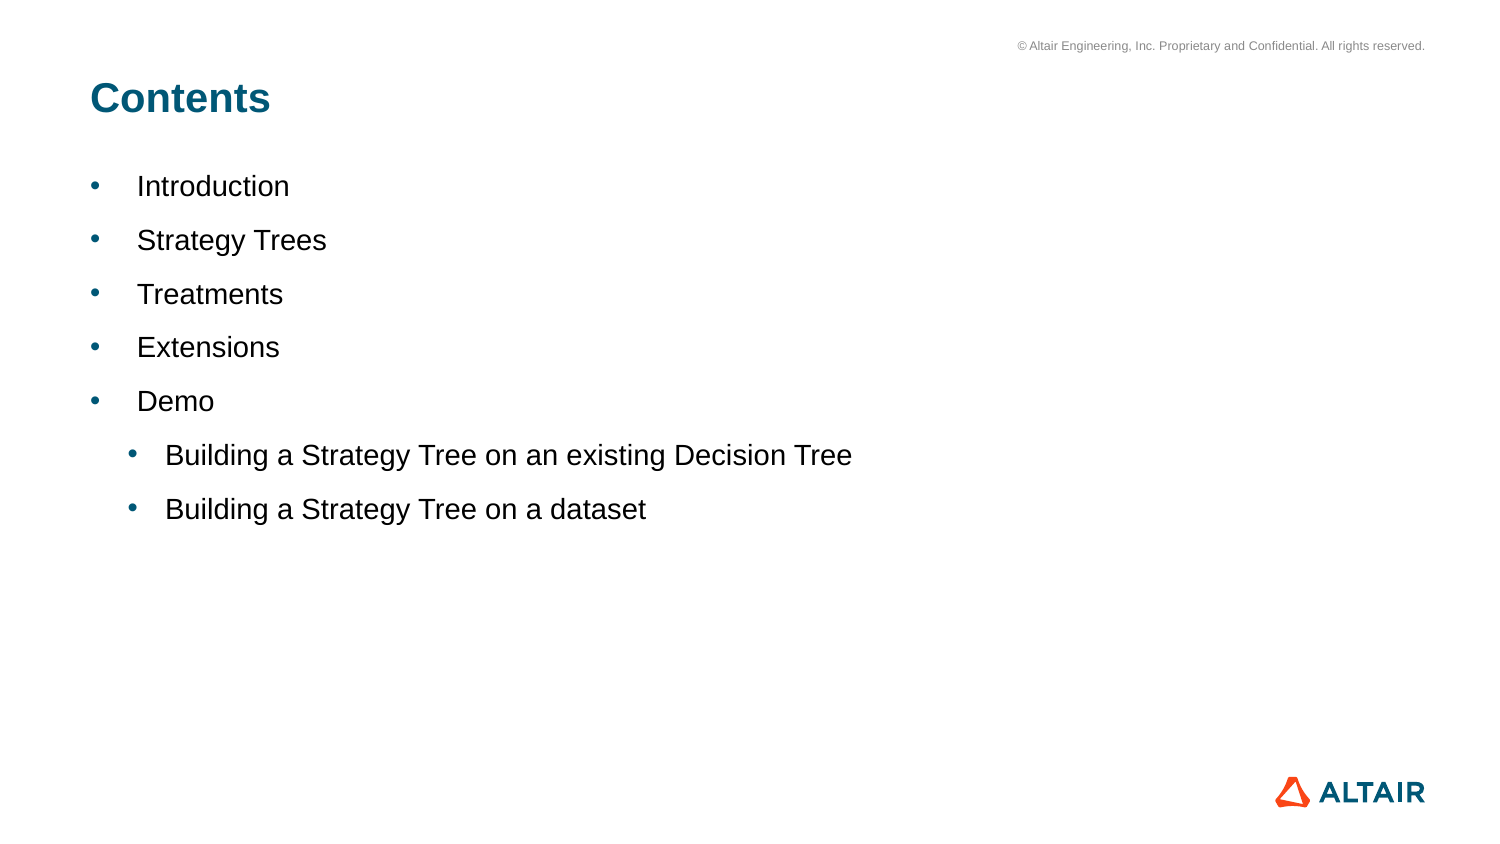

# Contents

Introduction
Strategy Trees
Treatments
Extensions
Demo
Building a Strategy Tree on an existing Decision Tree
Building a Strategy Tree on a dataset